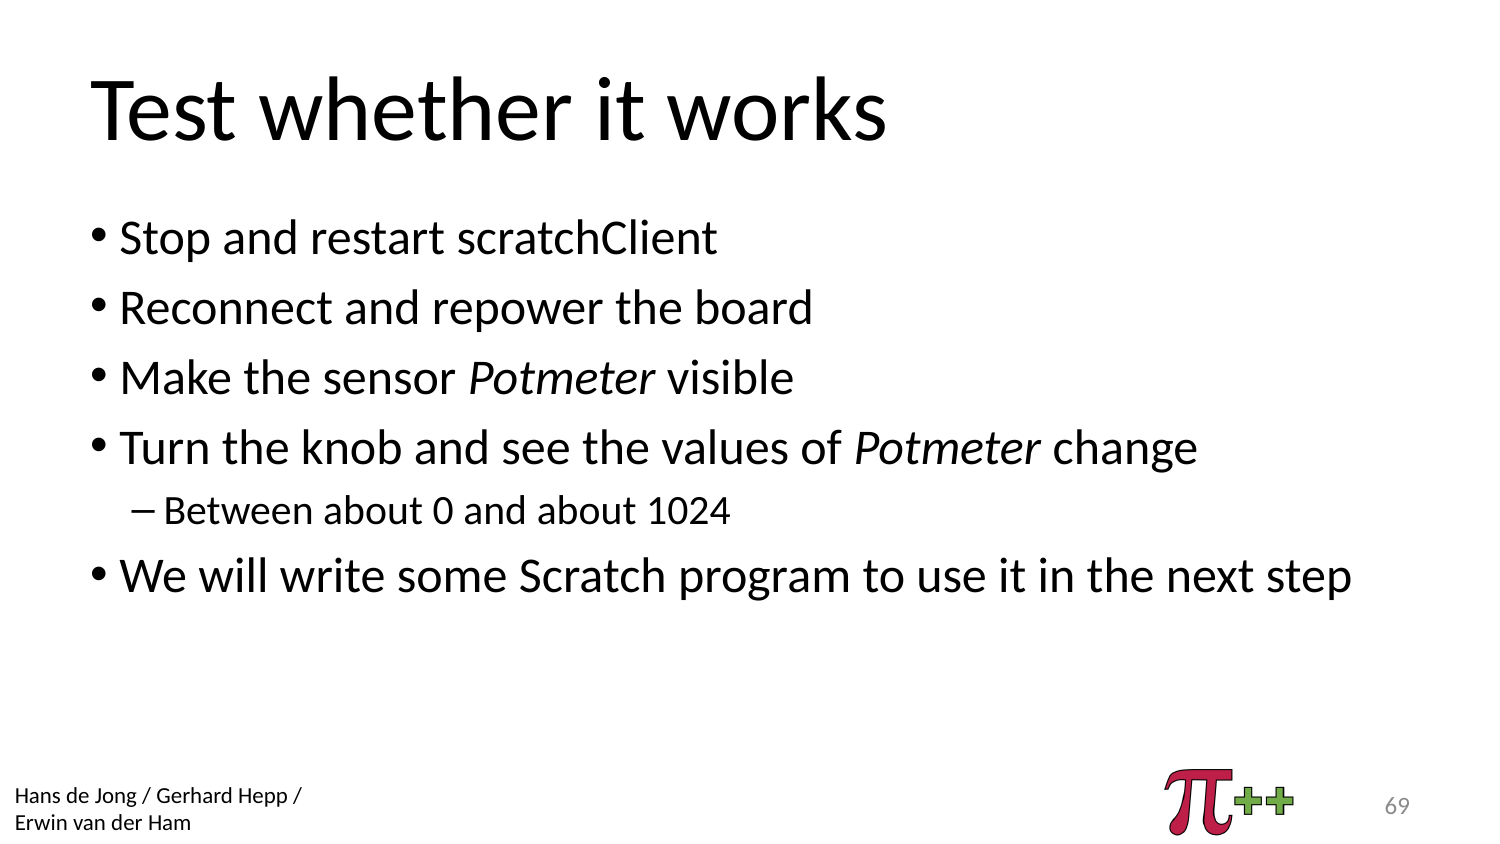

# Test whether it works
Stop and restart scratchClient
Reconnect and repower the board
Make the sensor Potmeter visible
Turn the knob and see the values of Potmeter change
Between about 0 and about 1024
We will write some Scratch program to use it in the next step
69